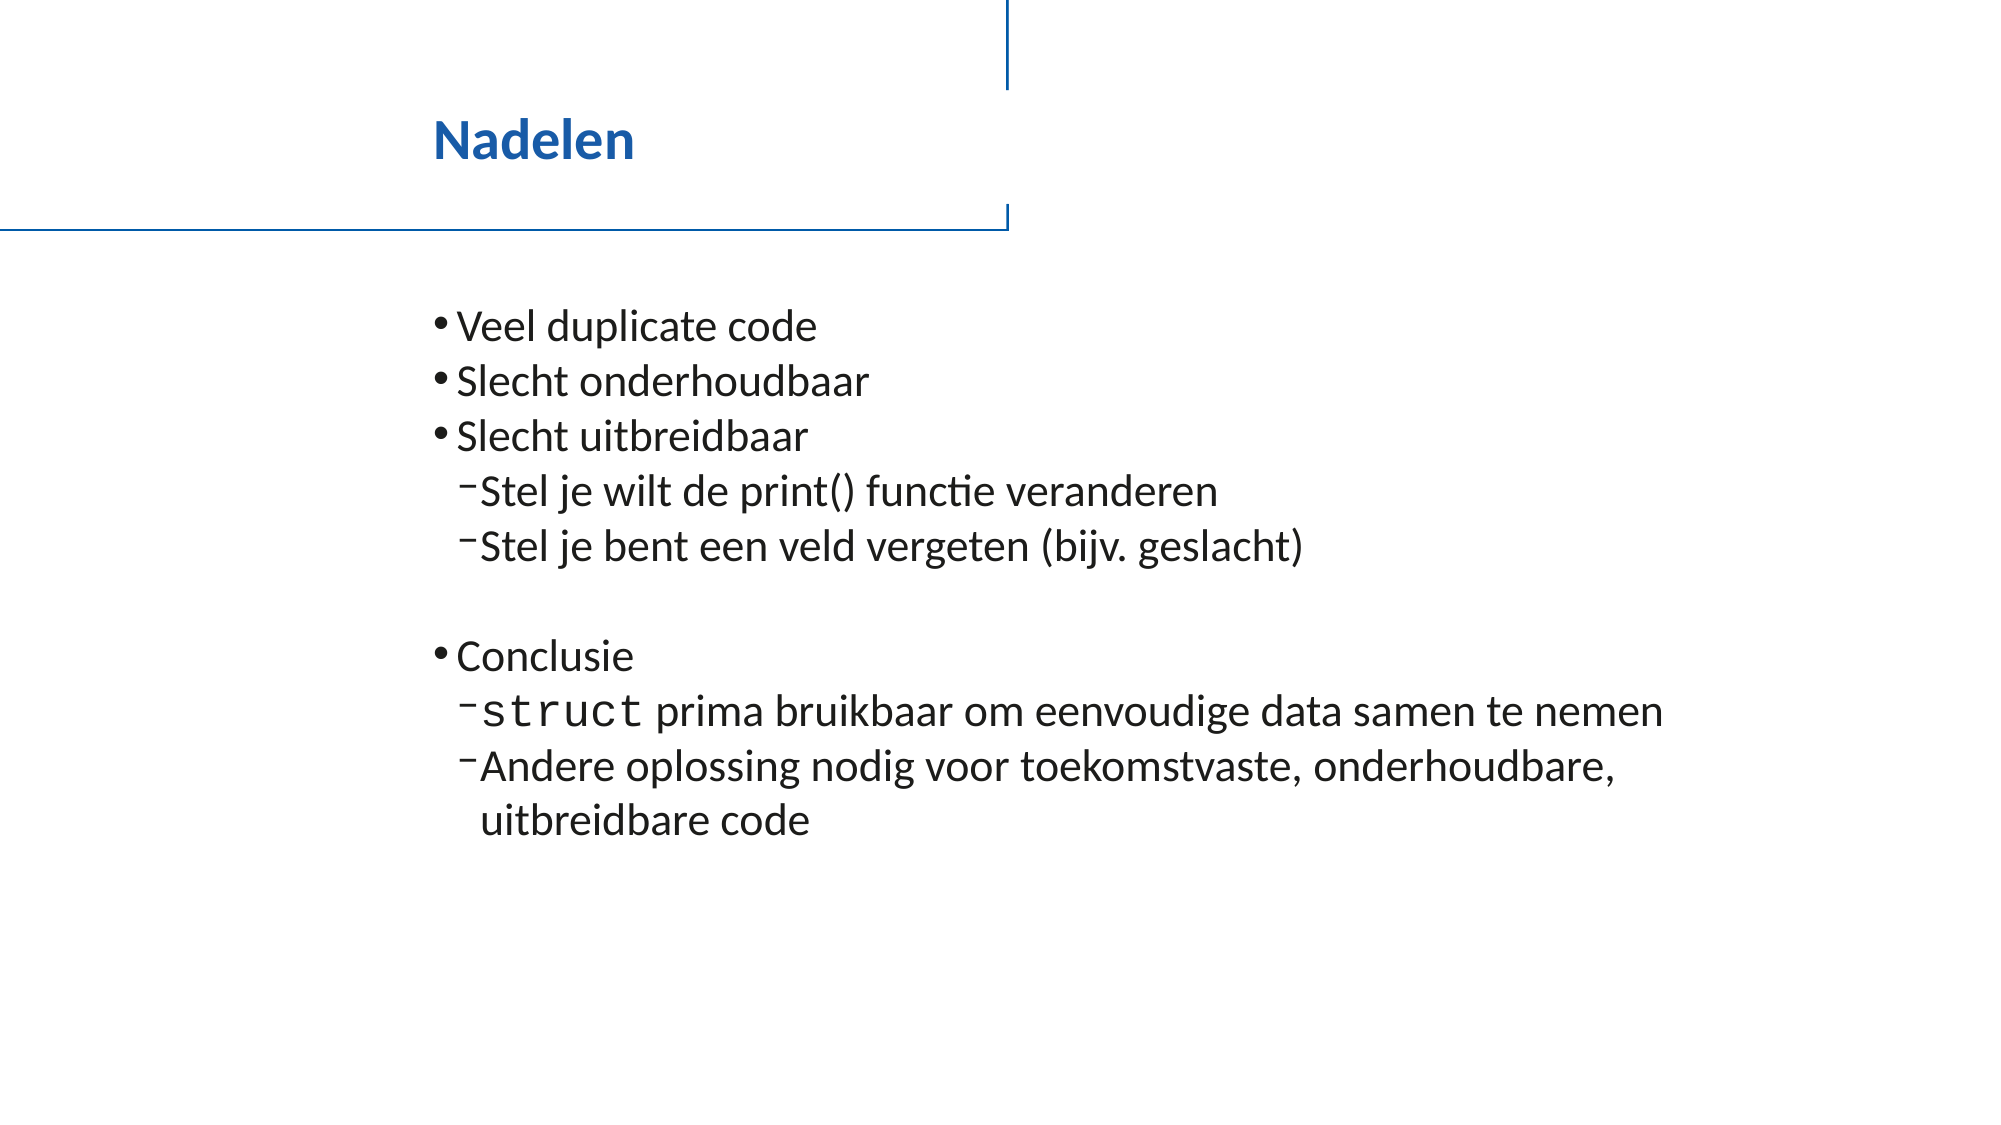

# Nadelen
Veel duplicate code
Slecht onderhoudbaar
Slecht uitbreidbaar
Stel je wilt de print() functie veranderen
Stel je bent een veld vergeten (bijv. geslacht)

Conclusie
struct prima bruikbaar om eenvoudige data samen te nemen
Andere oplossing nodig voor toekomstvaste, onderhoudbare, uitbreidbare code